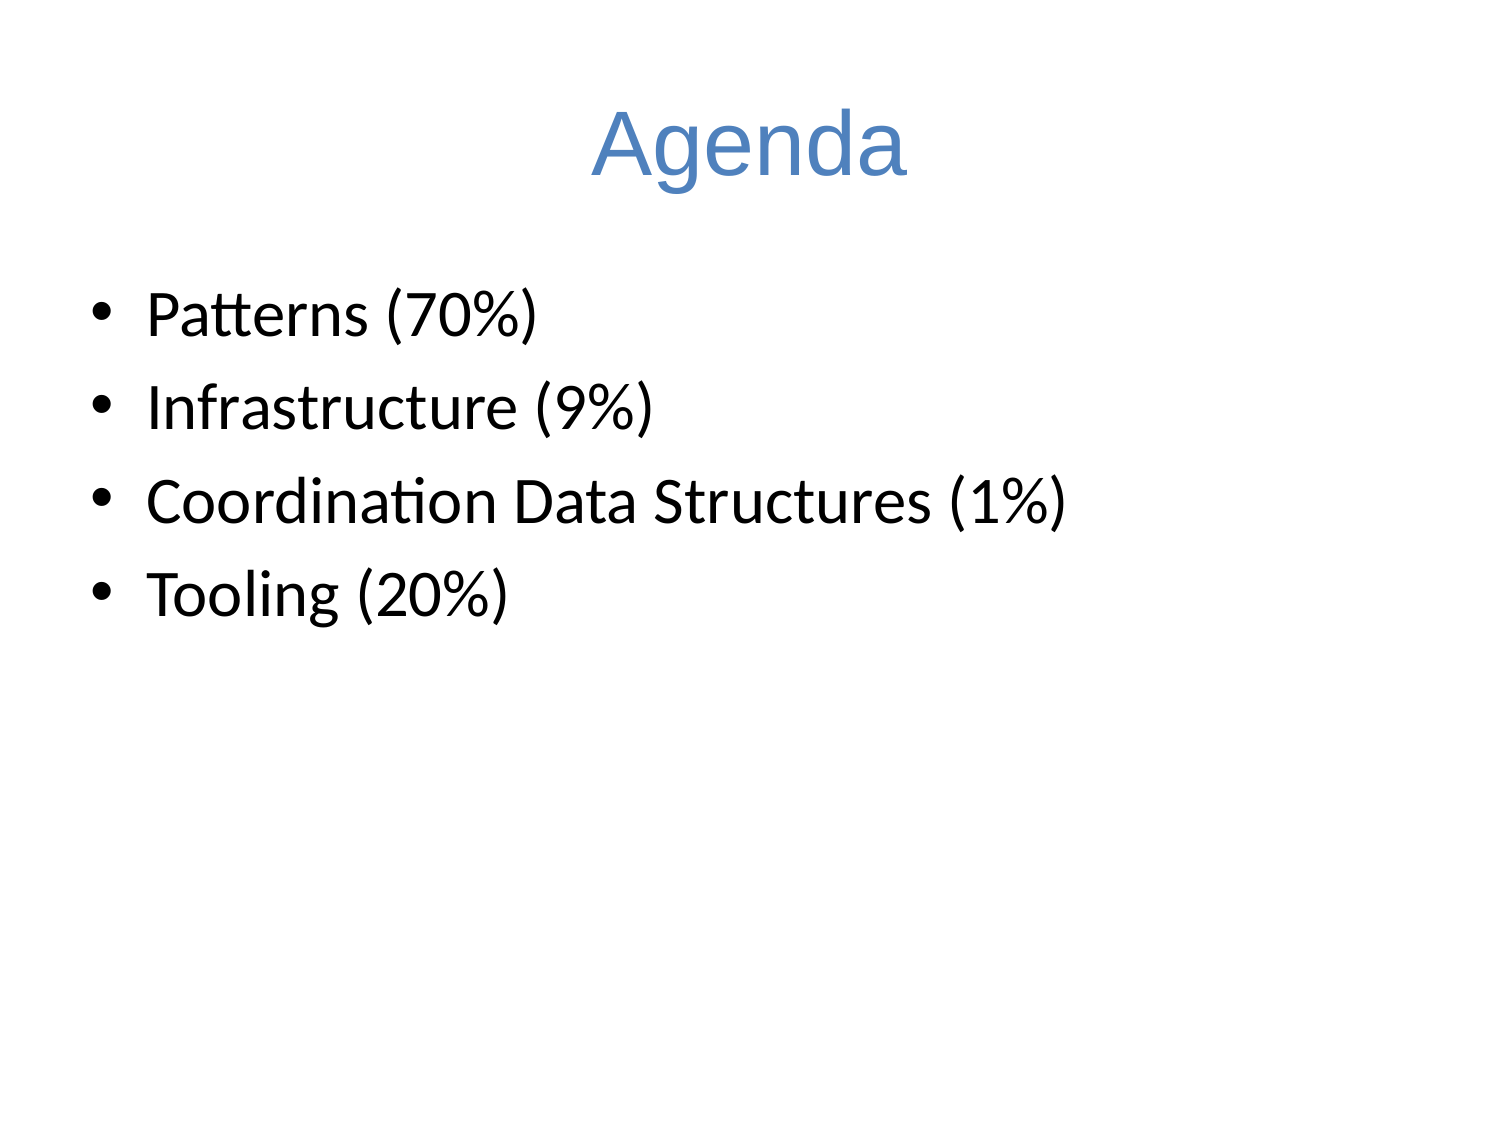

# Agenda
Patterns (70%)
Infrastructure (9%)
Coordination Data Structures (1%)
Tooling (20%)